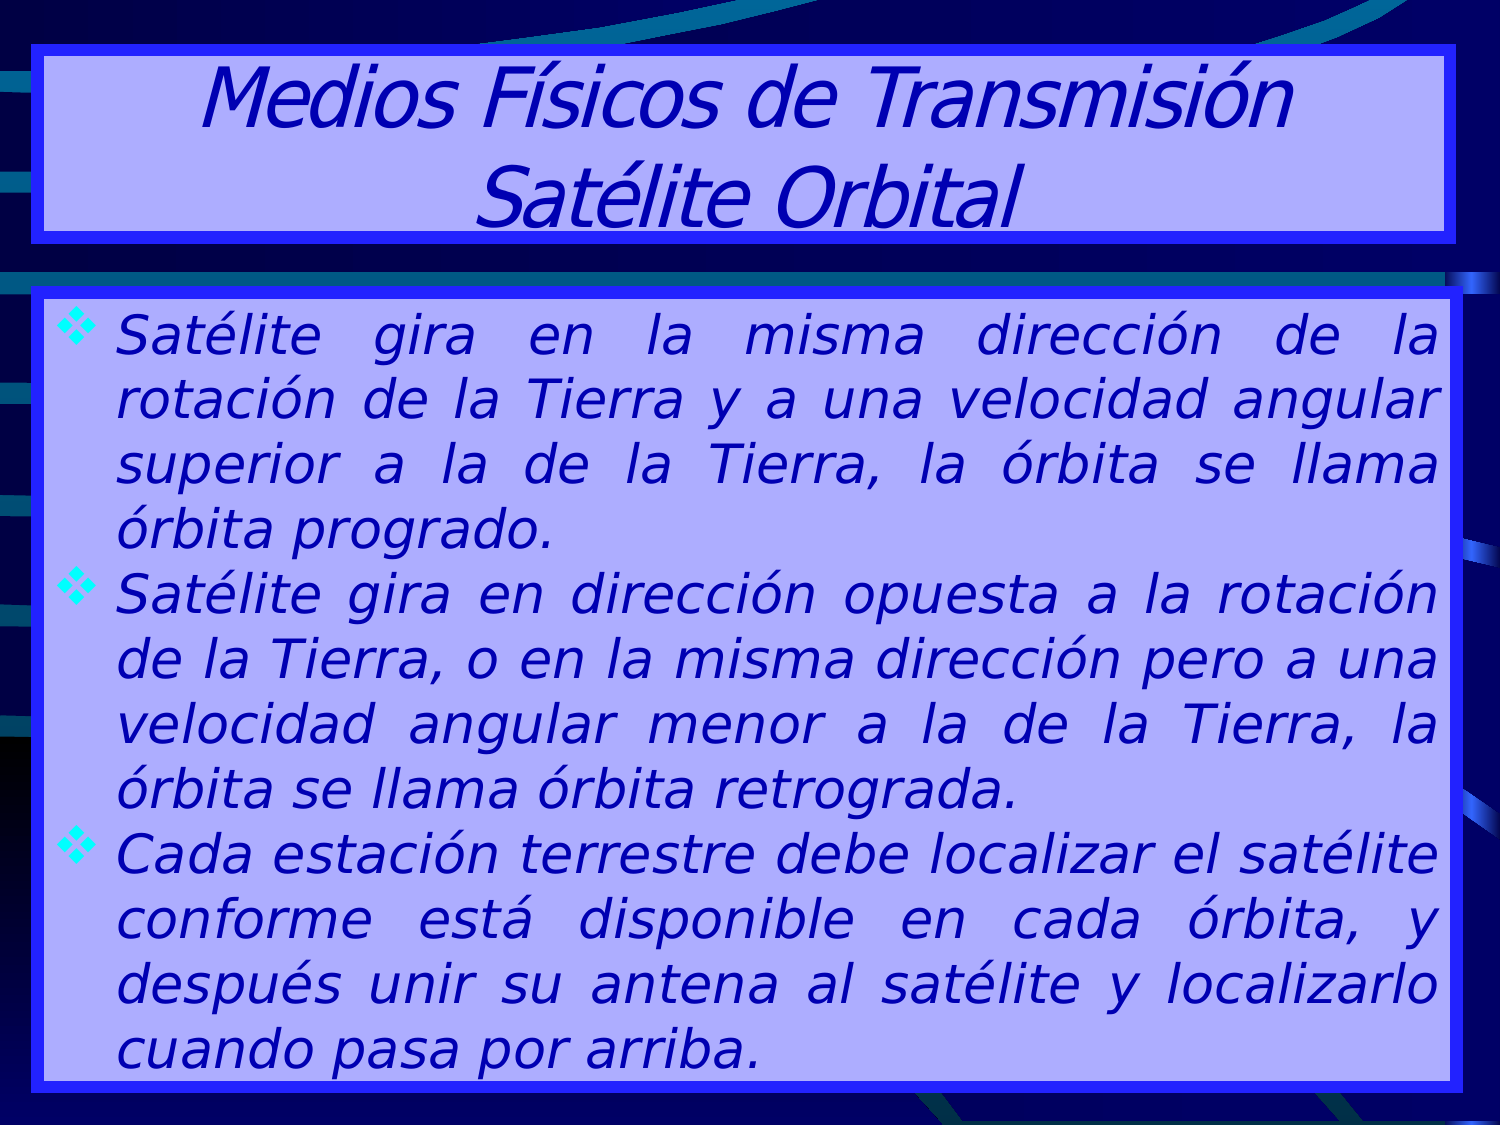

# Medios Físicos de Transmisión Satélite Orbital
Satélite gira en la misma dirección de la rotación de la Tierra y a una velocidad angular superior a la de la Tierra, la órbita se llama órbita progrado.
Satélite gira en dirección opuesta a la rotación de la Tierra, o en la misma dirección pero a una velocidad angular menor a la de la Tierra, la órbita se llama órbita retrograda.
Cada estación terrestre debe localizar el satélite conforme está disponible en cada órbita, y después unir su antena al satélite y localizarlo cuando pasa por arriba.